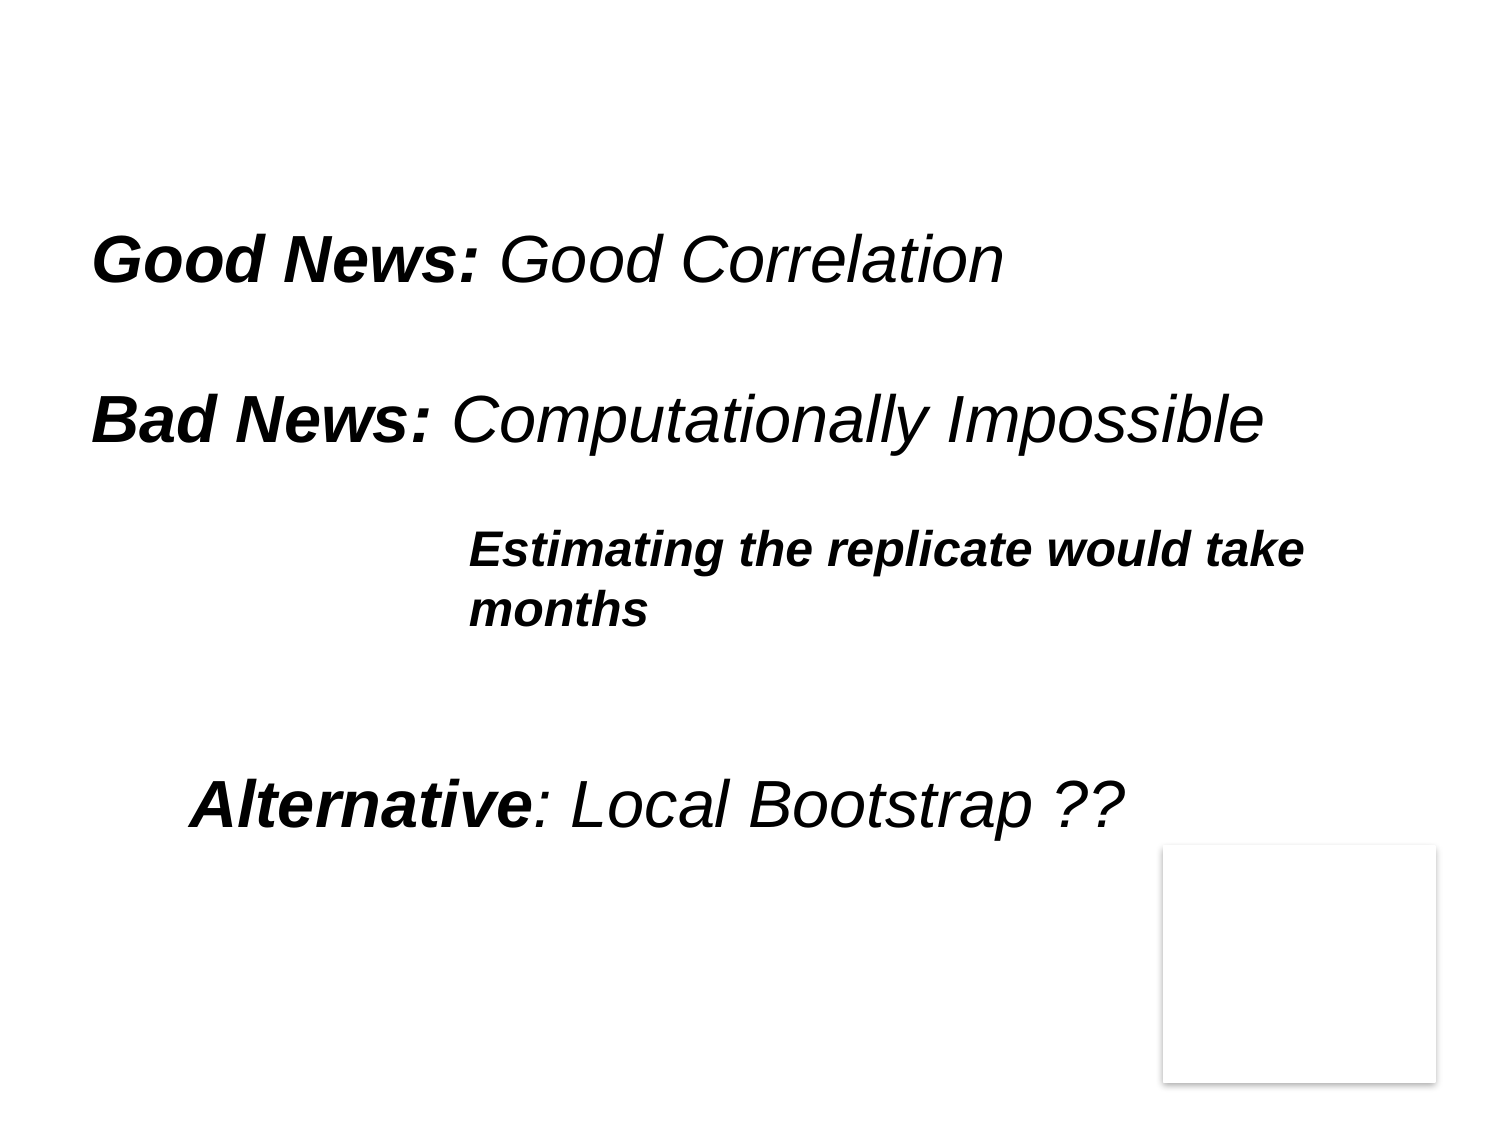

Good News: Good Correlation

Bad News: Computationally Impossible

Estimating the replicate would take months
Alternative: Local Bootstrap ??